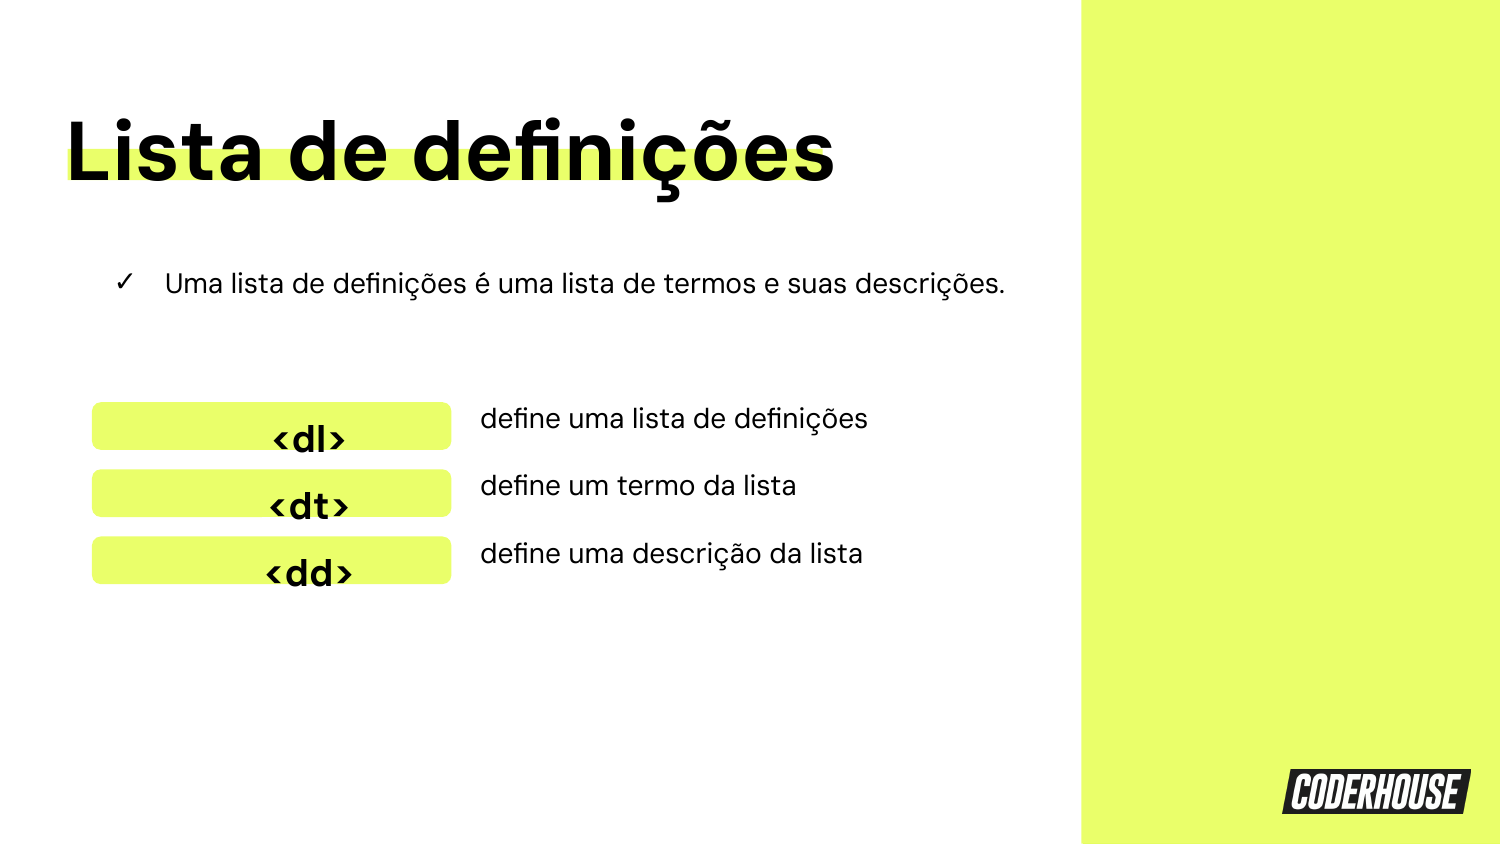

Lista de definições

Uma lista de definições é uma lista de termos e suas descrições.

  define uma lista de definições

  define um termo da lista

  define uma descrição da lista

<dl>
<dt>
<dd>